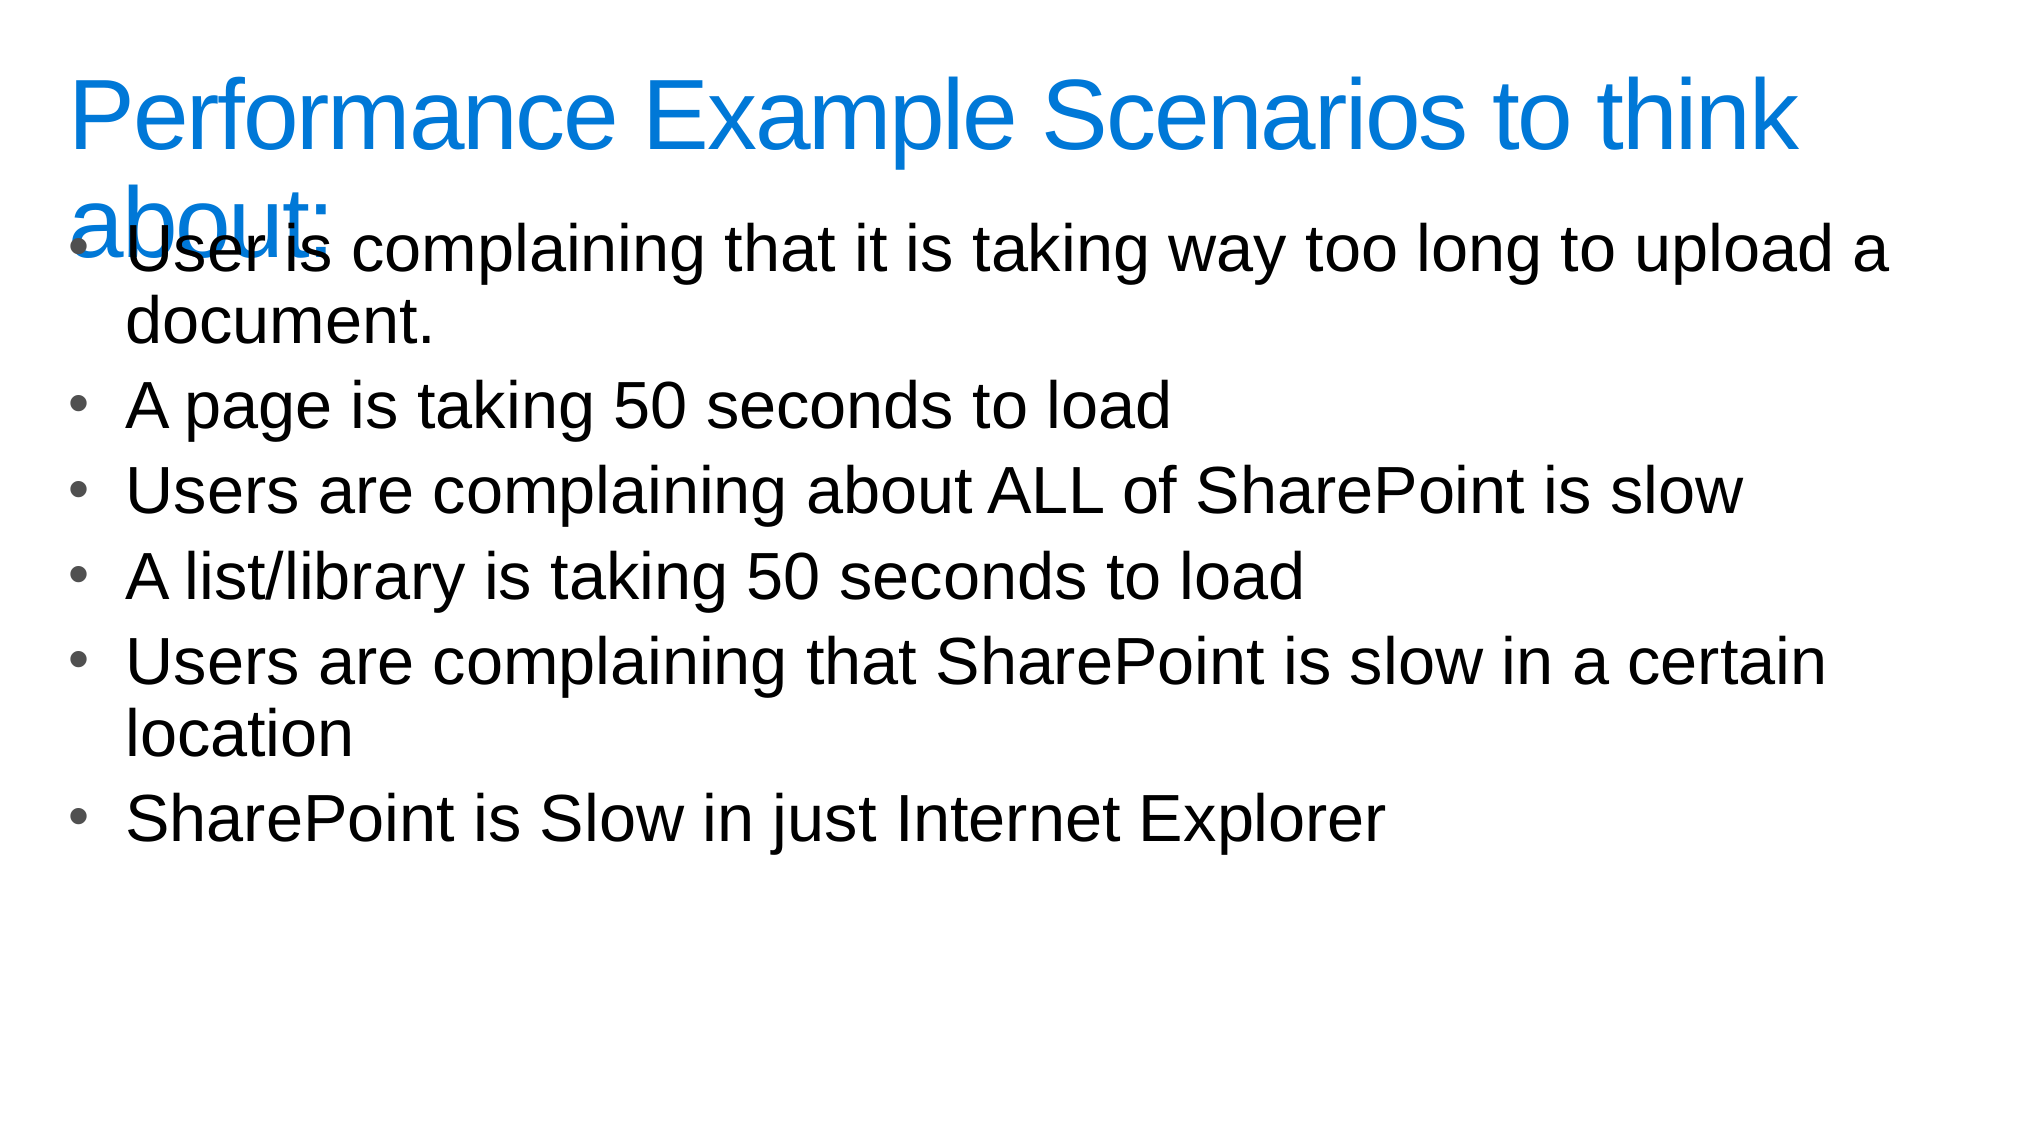

# Performance Example Scenarios to think about:
User is complaining that it is taking way too long to upload a document.
A page is taking 50 seconds to load
Users are complaining about ALL of SharePoint is slow
A list/library is taking 50 seconds to load
Users are complaining that SharePoint is slow in a certain location
SharePoint is Slow in just Internet Explorer